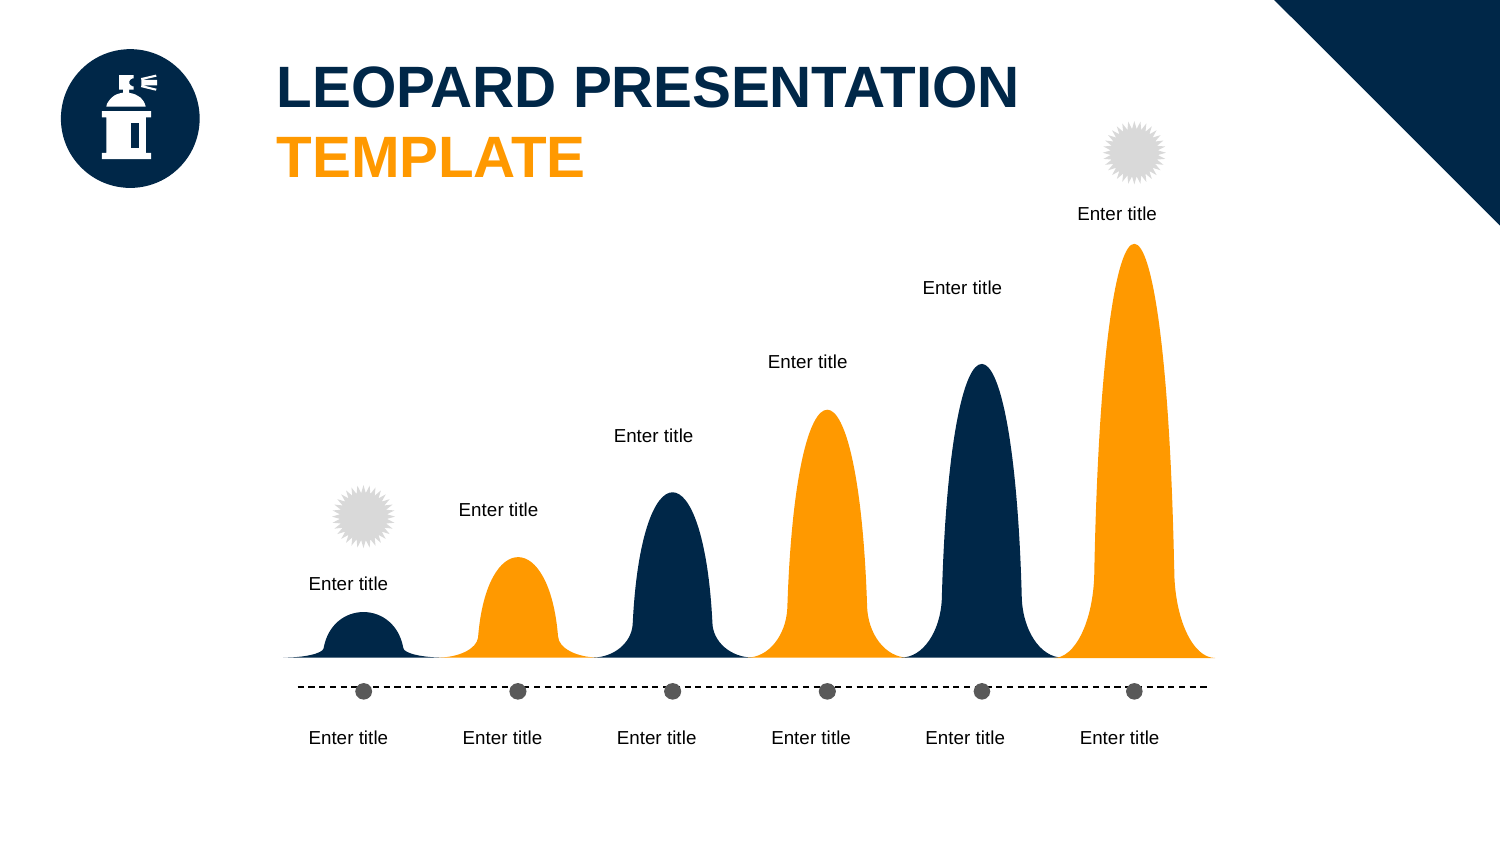

LEOPARD PRESENTATION TEMPLATE

Enter title

Enter title

Enter title

Enter title

Enter title

Enter title

Enter title

Enter title

Enter title

Enter title

Enter title

Enter title